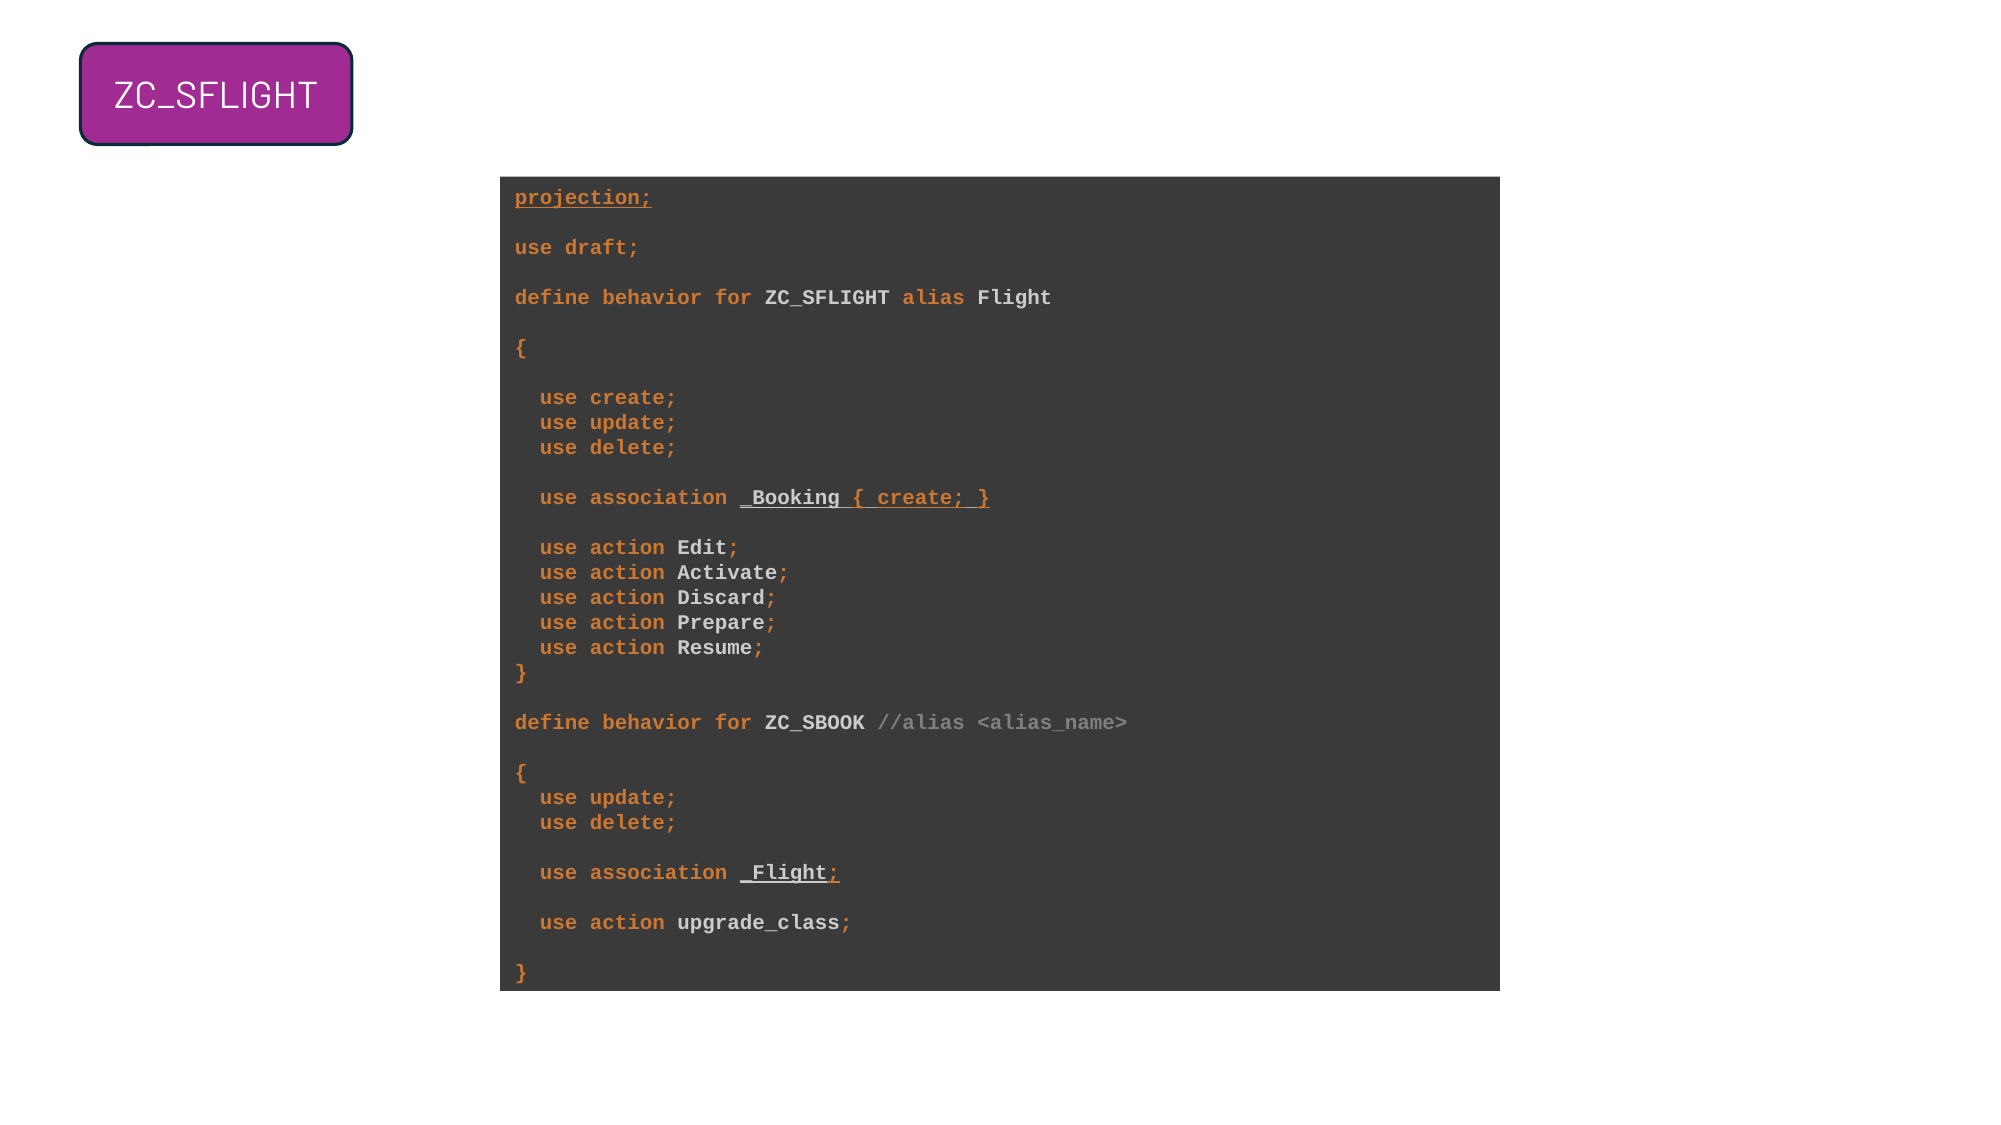

ZC_SFLIGHT
projection;

use draft;

define behavior for ZC_SFLIGHT alias Flight

{

  use create;
  use update;
  use delete;

  use association _Booking { create; }

  use action Edit;
  use action Activate;
  use action Discard;
  use action Prepare;
  use action Resume;
}

define behavior for ZC_SBOOK //alias <alias_name>

{
  use update;
  use delete;

  use association _Flight;

  use action upgrade_class;

}